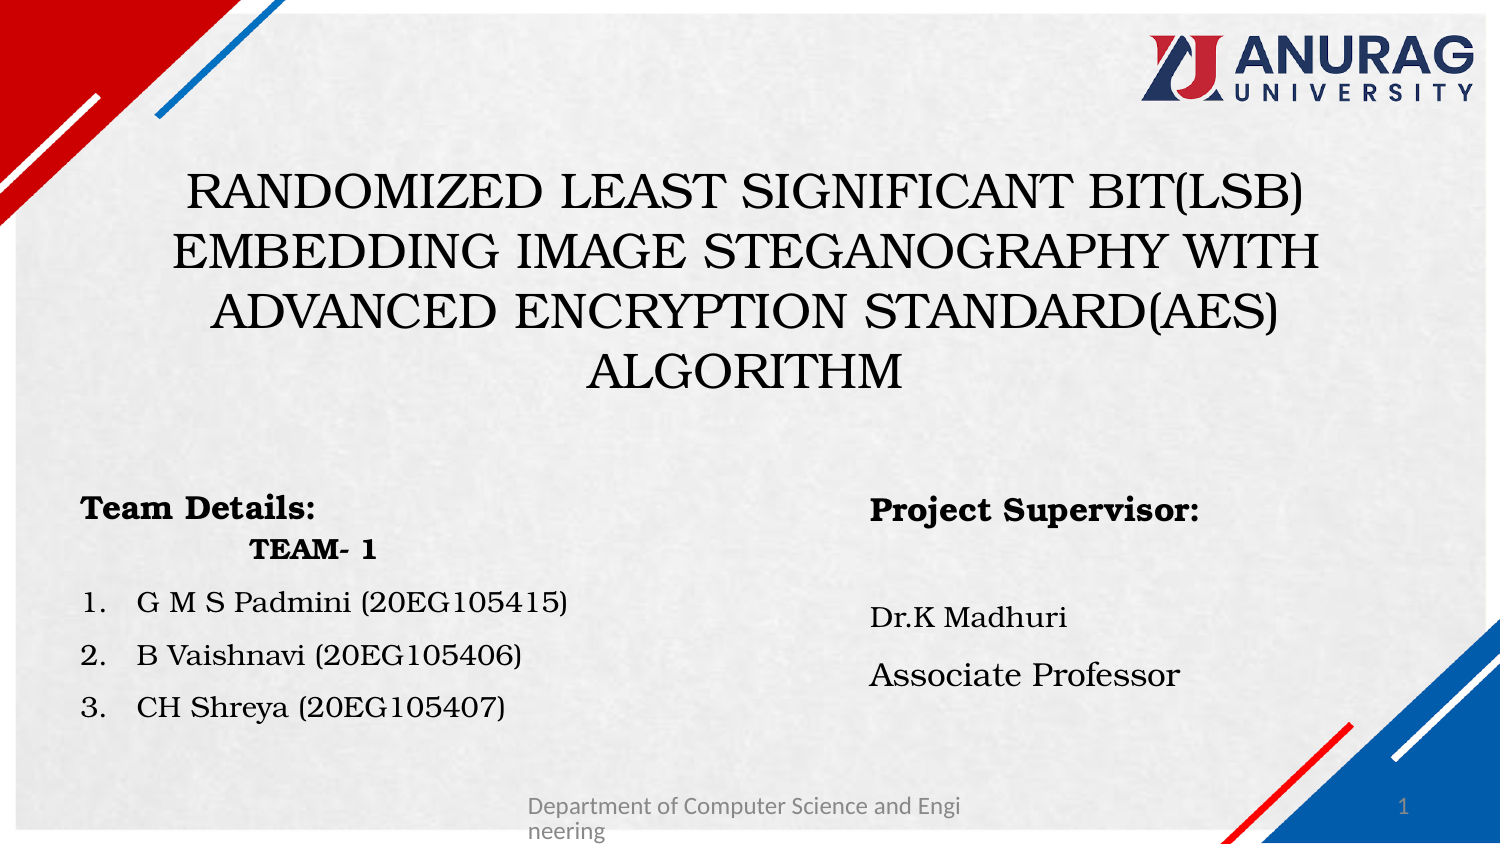

# RANDOMIZED LEAST SIGNIFICANT BIT(LSB) EMBEDDING IMAGE STEGANOGRAPHY WITH ADVANCED ENCRYPTION STANDARD(AES) ALGORITHM

Project Supervisor:

Dr.K Madhuri
Associate Professor
Team Details:
               TEAM- 1
G M S Padmini (20EG105415)
B Vaishnavi (20EG105406)
CH Shreya (20EG105407)

Department of Computer Science and Engineering
1